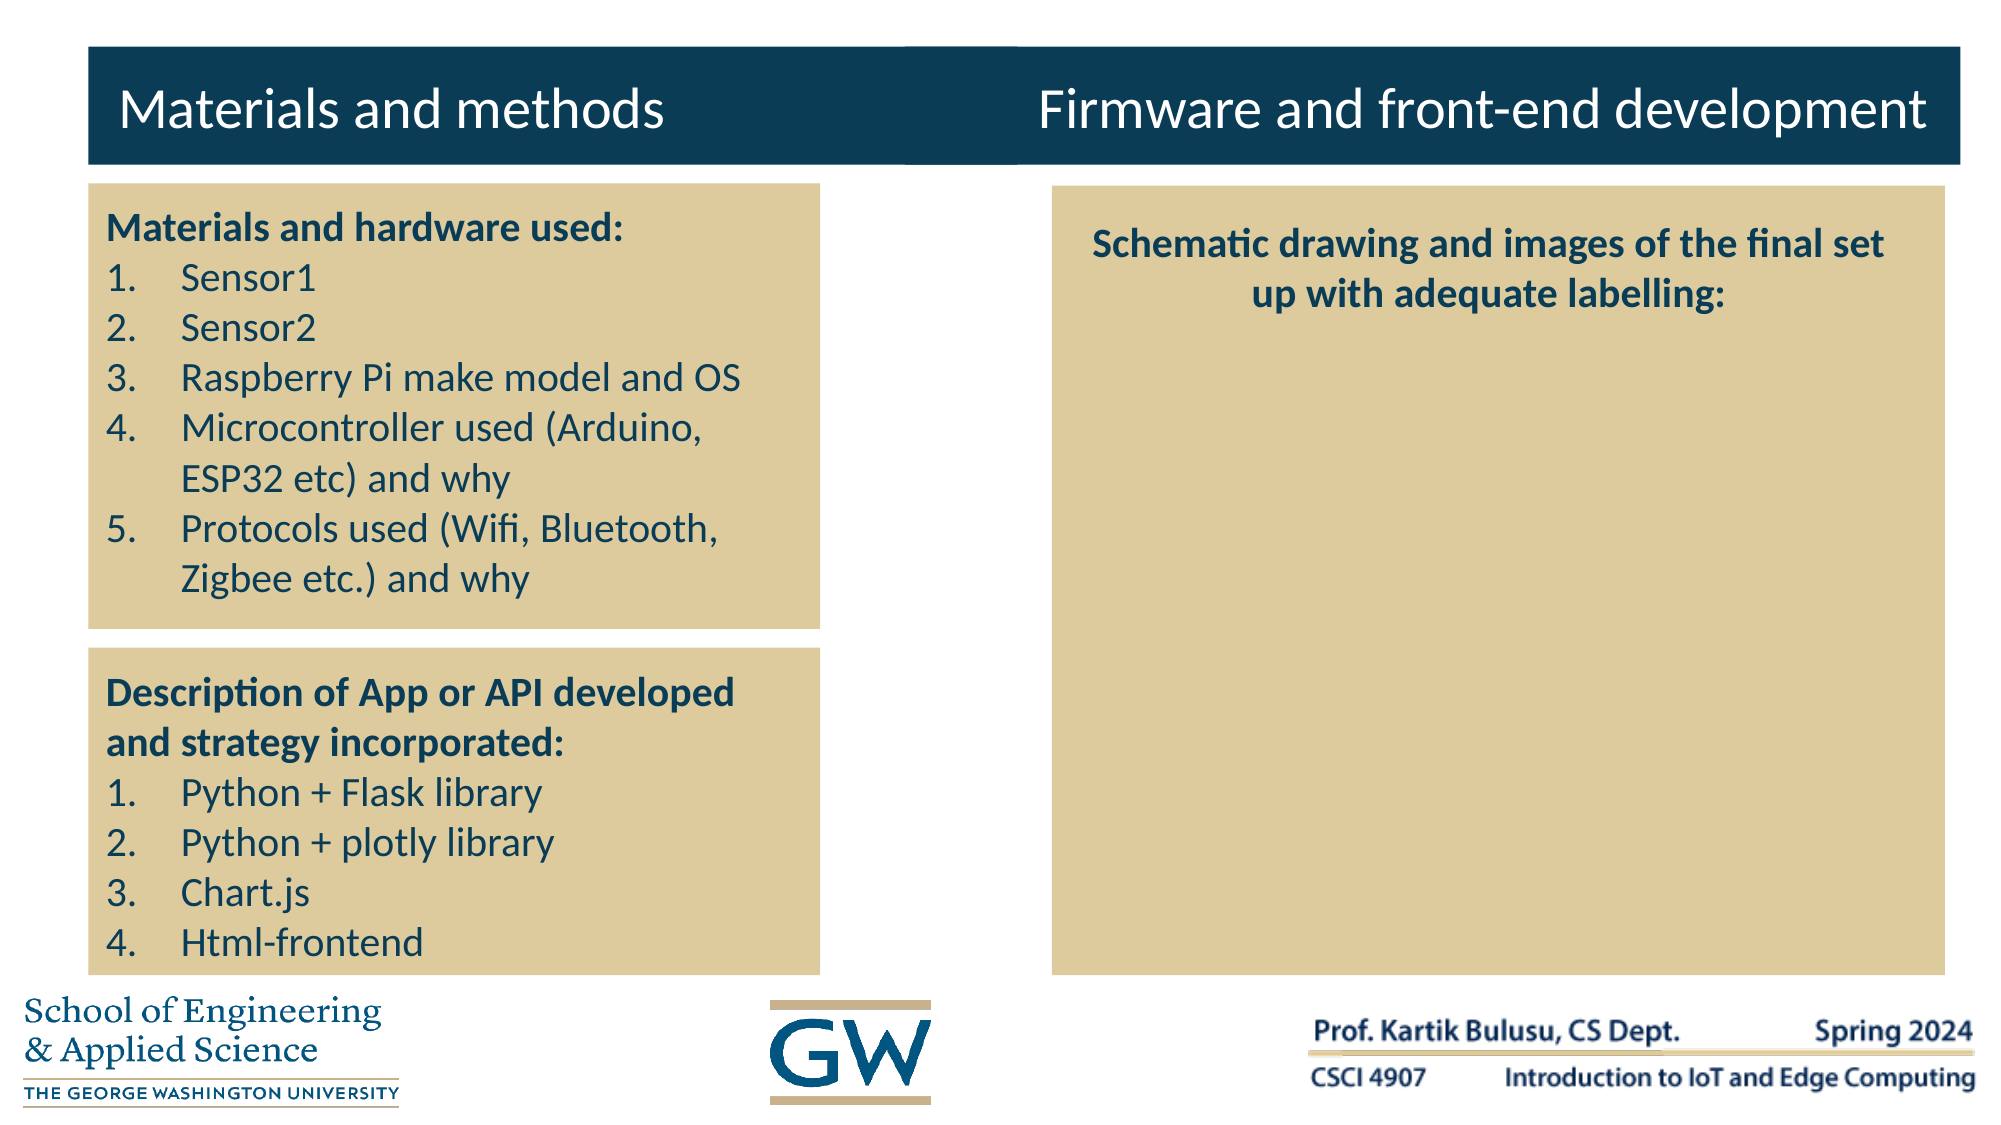

Materials and methods

Firmware and front-end development

Materials and hardware used:
Sensor1
Sensor2
Raspberry Pi make model and OS
Microcontroller used (Arduino, ESP32 etc) and why
Protocols used (Wifi, Bluetooth, Zigbee etc.) and why

Schematic drawing and images of the final set up with adequate labelling:

Description of App or API developed and strategy incorporated:
Python + Flask library
Python + plotly library
Chart.js
Html-frontend